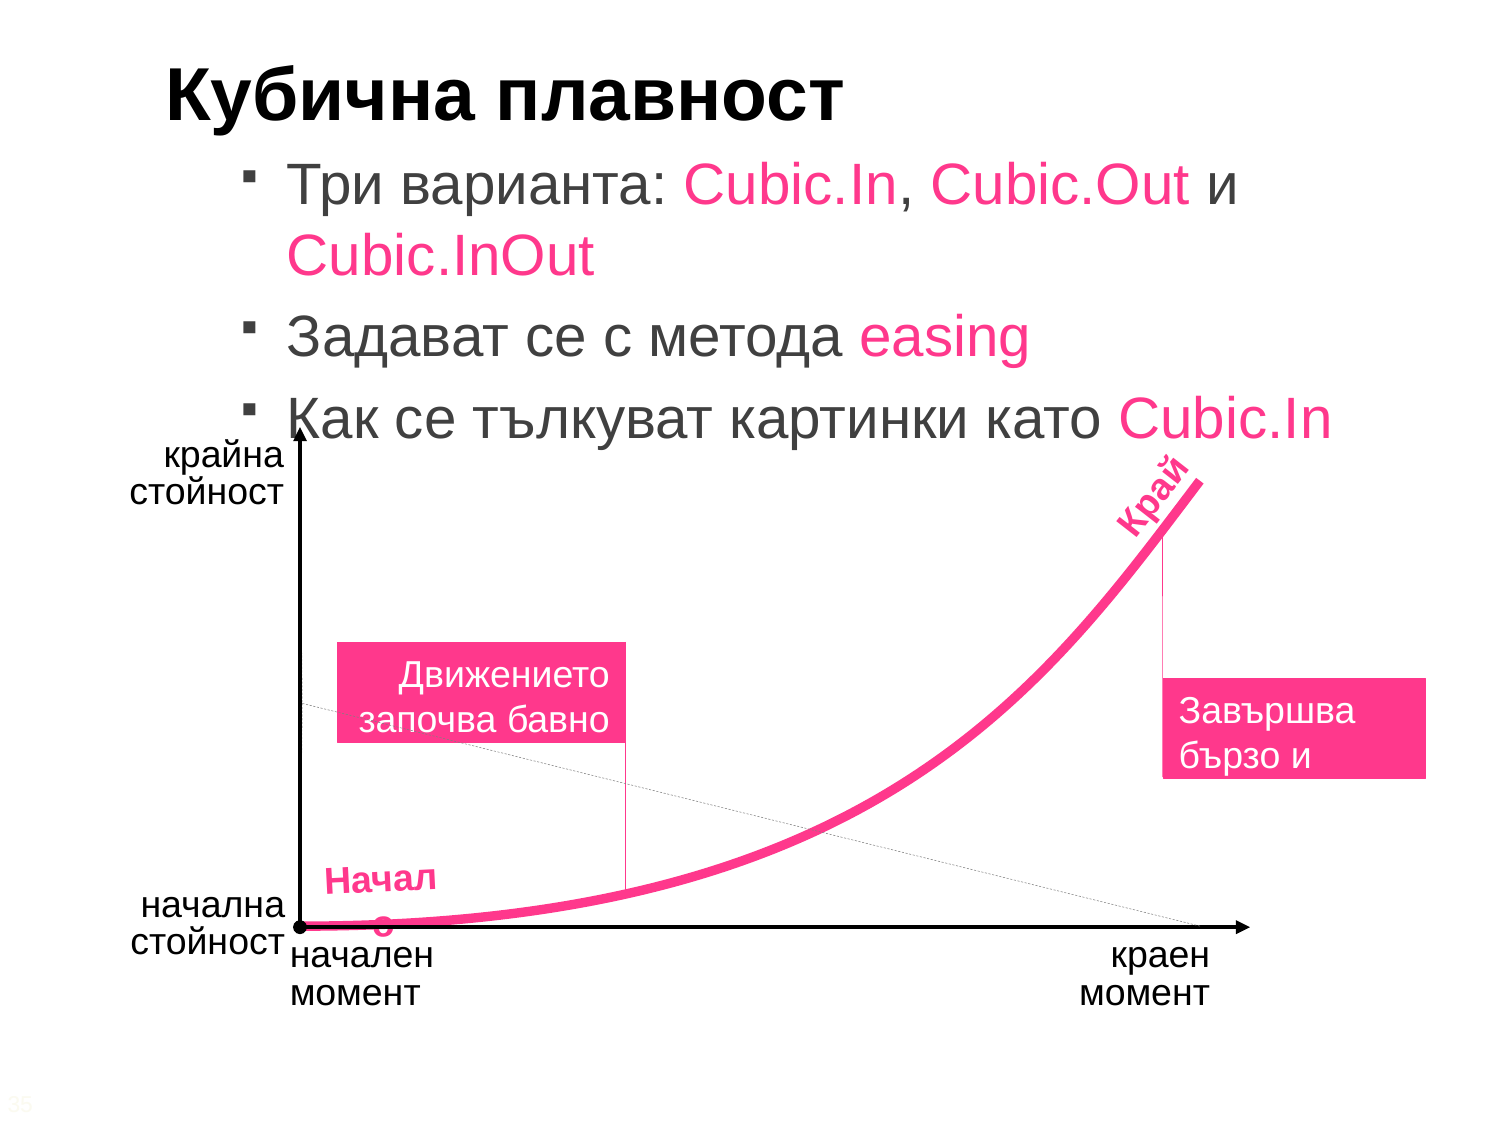

Кубична плавност
Три варианта: Cubic.In, Cubic.Out и Cubic.InOut
Задават се с метода easing
Как се тълкуват картинки като Cubic.In
крайна
стойност
Край

Завършва бързо и рязко
Движението започва бавно
Начало
начална
стойност
начален
момент
краен
момент